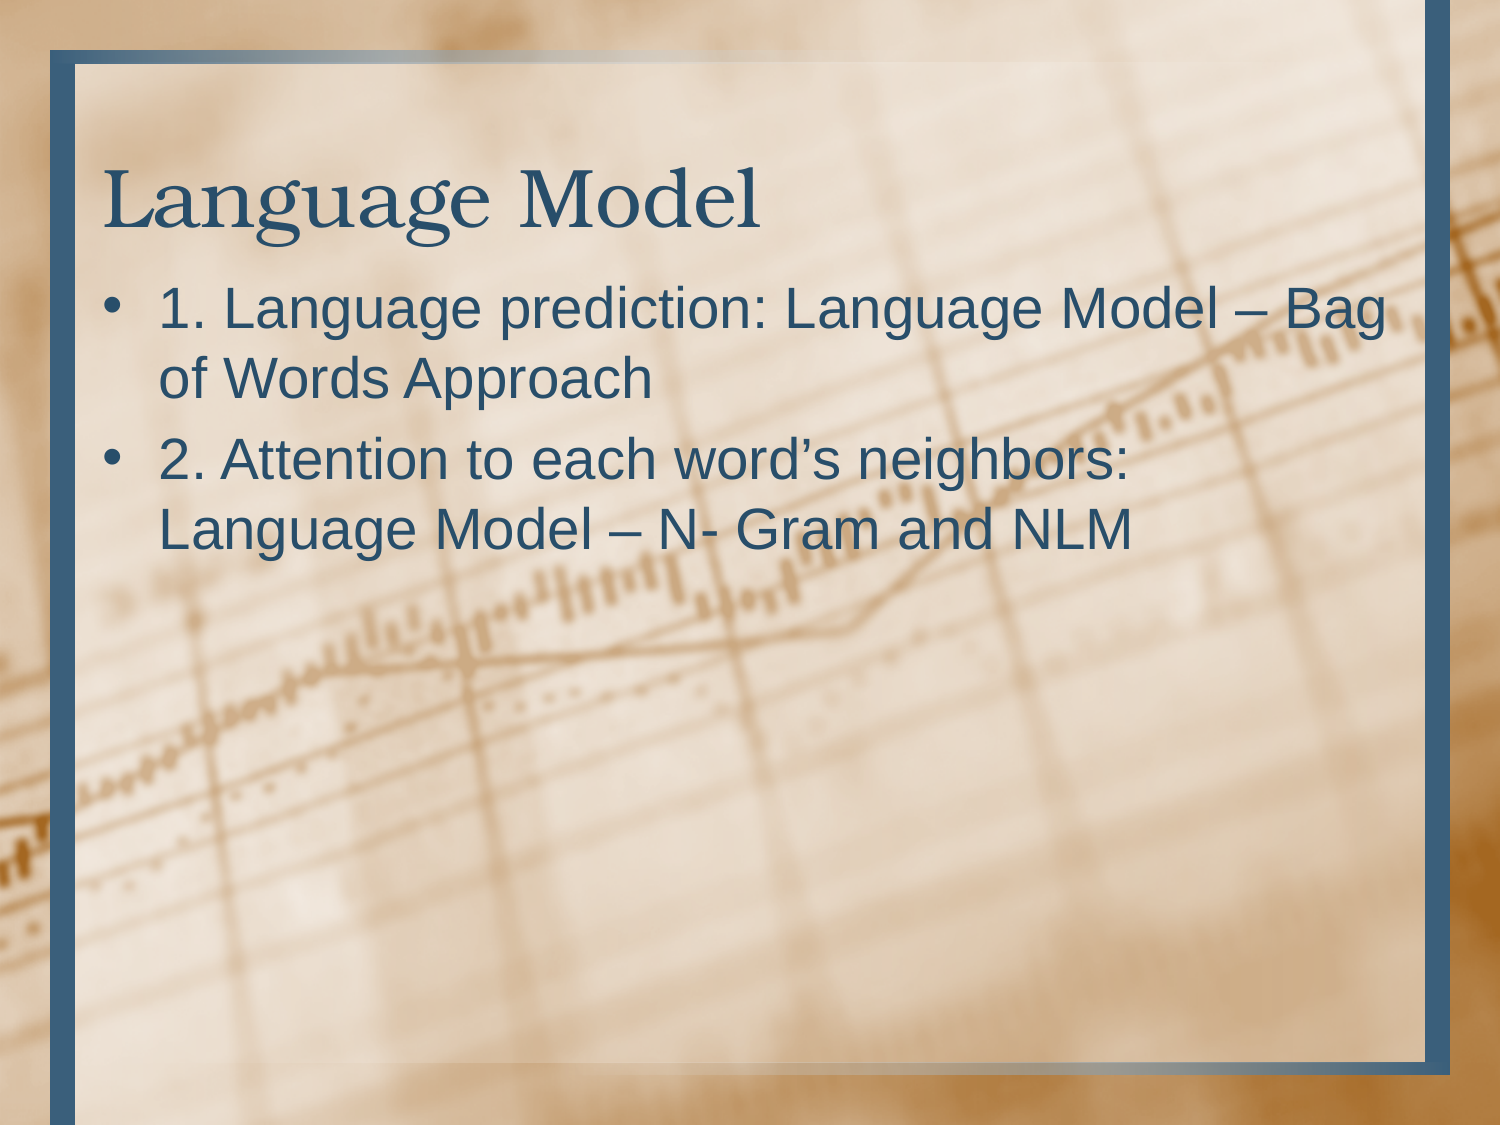

# Language Model
1. Language prediction: Language Model – Bag of Words Approach
2. Attention to each word’s neighbors: Language Model – N- Gram and NLM